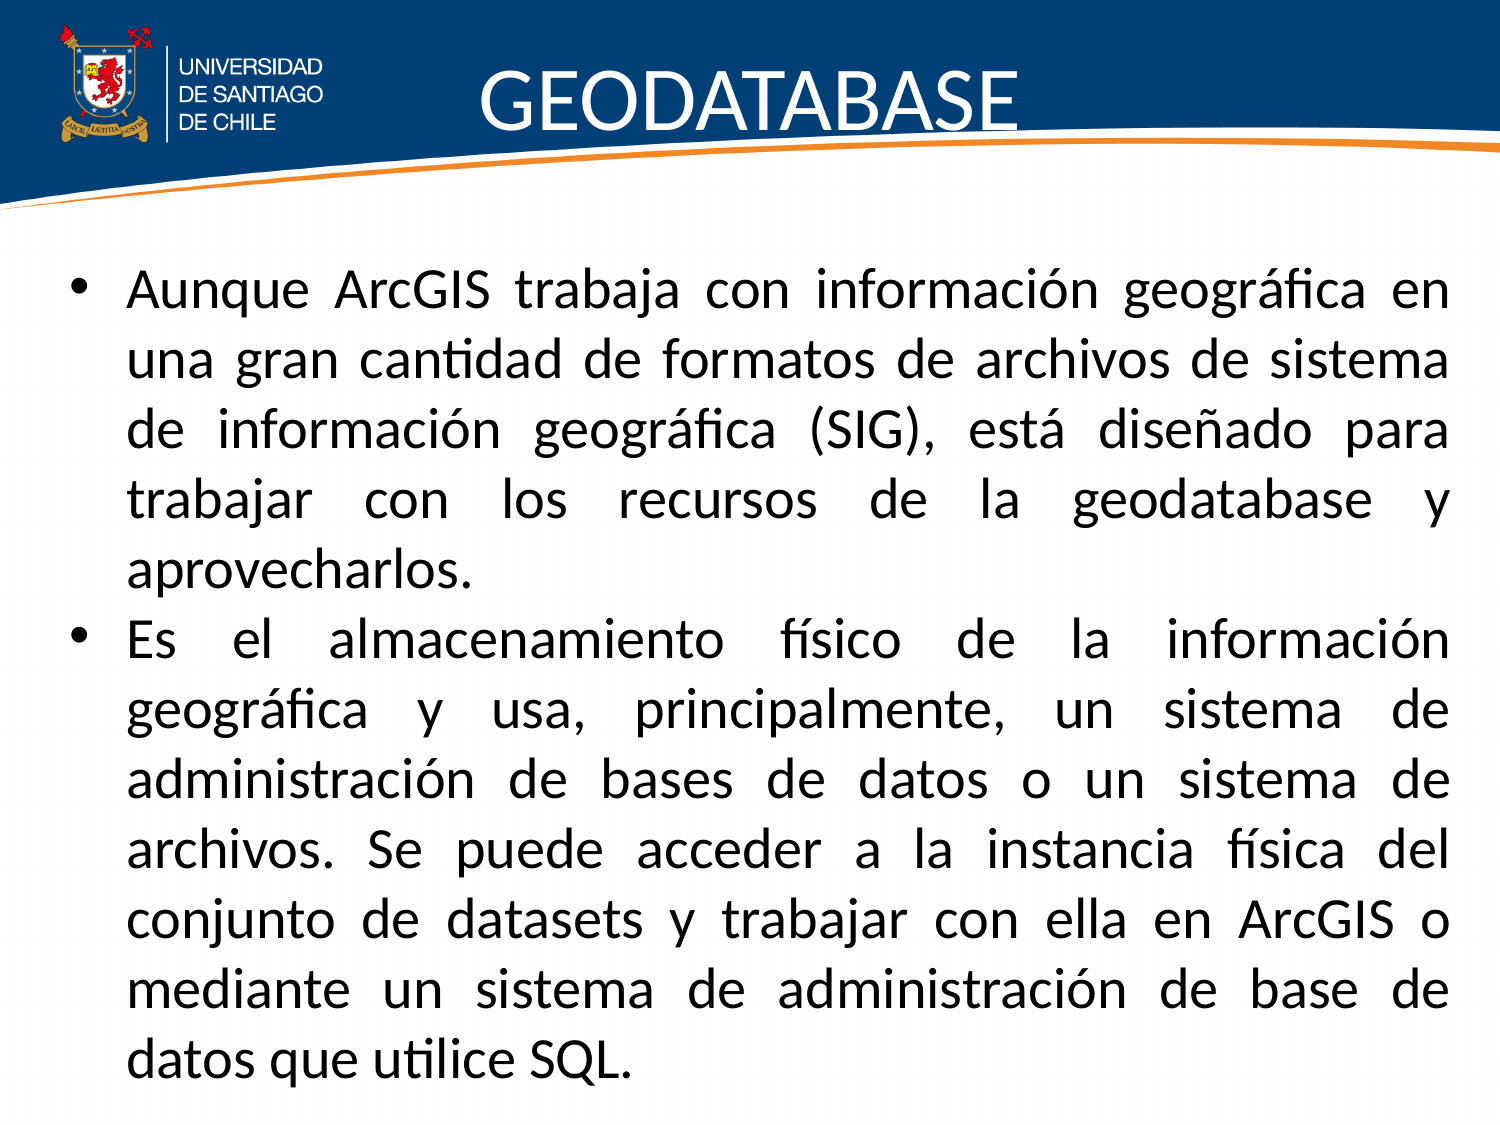

# GEODATABASE
Aunque ArcGIS trabaja con información geográfica en una gran cantidad de formatos de archivos de sistema de información geográfica (SIG), está diseñado para trabajar con los recursos de la geodatabase y aprovecharlos.
Es el almacenamiento físico de la información geográfica y usa, principalmente, un sistema de administración de bases de datos o un sistema de archivos. Se puede acceder a la instancia física del conjunto de datasets y trabajar con ella en ArcGIS o mediante un sistema de administración de base de datos que utilice SQL.